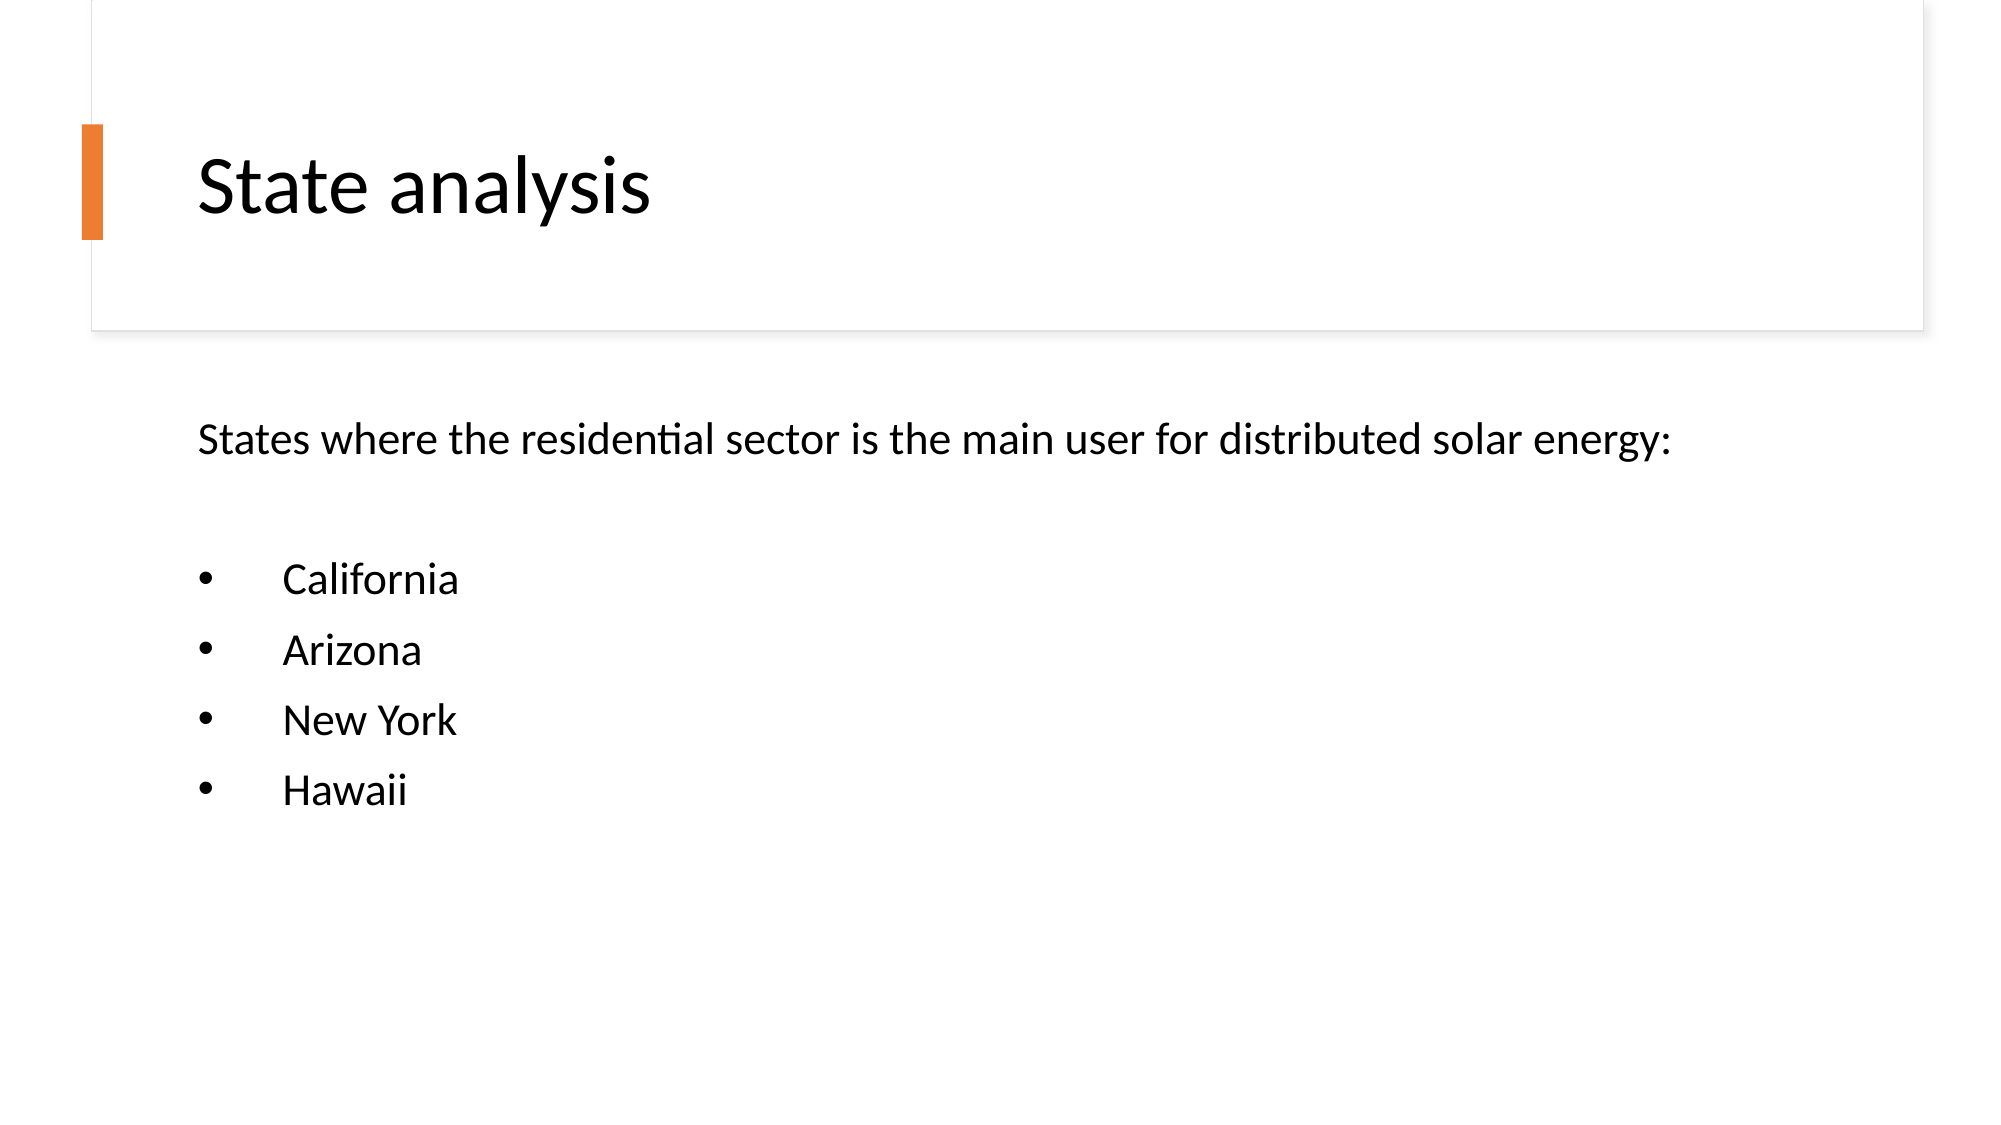

# State analysis

States where the residential sector is the main user for distributed solar energy:

California
Arizona
New York
Hawaii